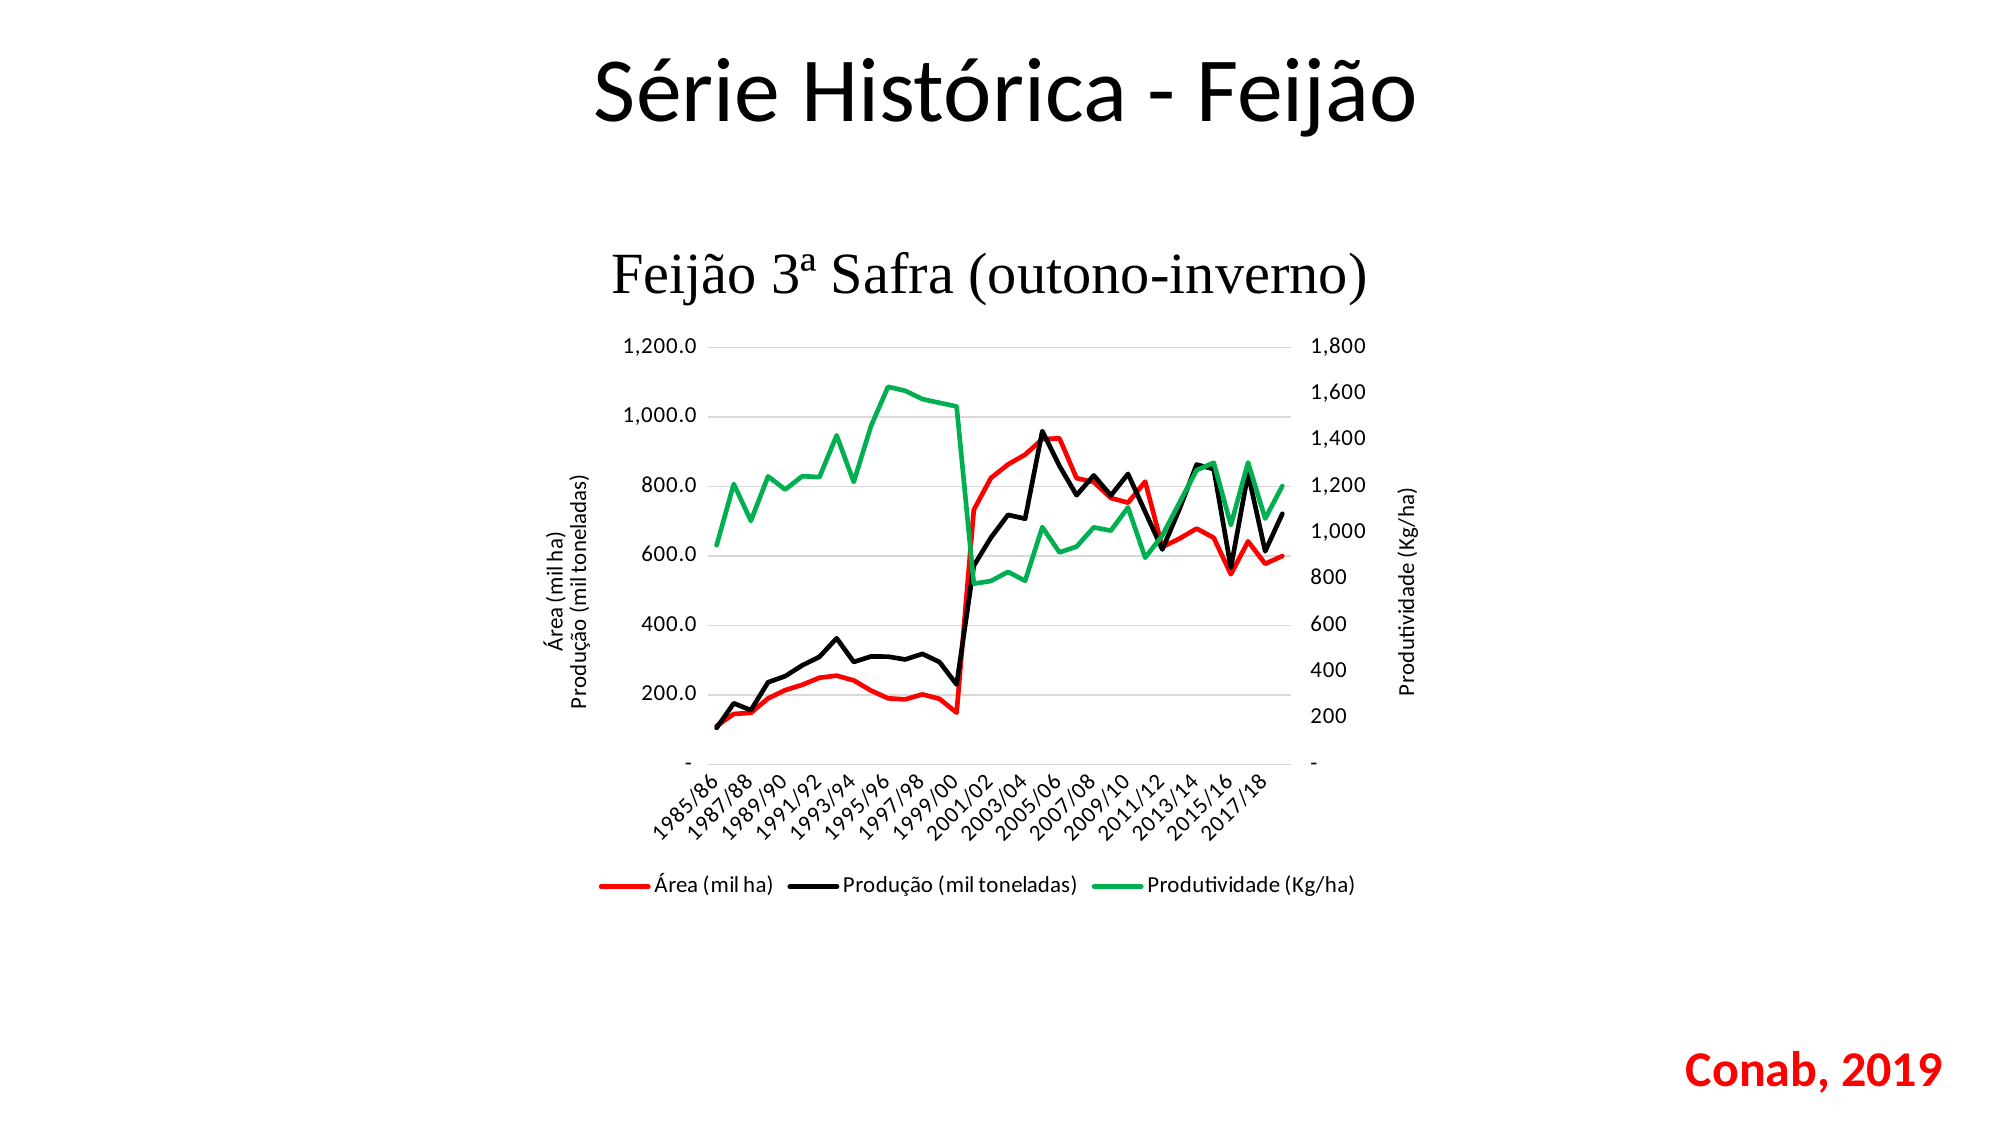

Série Histórica - Feijão
Feijão 3ª Safra (outono-inverno)

### Chart

| Category | Área (mil ha) | Produção (mil toneladas) | Produtividade (Kg/ha) |
|---|---|---|---|
| 1985/86 | 110.9 | 105.0 | 946.7989179440937 |
| 1986/87 | 145.2 | 175.9 | 1211.4325068870523 |
| 1987/88 | 148.3 | 156.0 | 1051.9217801753205 |
| 1988/89 | 190.1 | 236.5 | 1244.082062072593 |
| 1989/90 | 213.9 | 254.0 | 1187.4707807386628 |
| 1990/91 | 229.1 | 285.2 | 1245.0 |
| 1991/92 | 249.6 | 309.7 | 1241.0 |
| 1992/93 | 255.5 | 363.1 | 1421.0 |
| 1993/94 | 241.8 | 295.0 | 1220.0 |
| 1994/95 | 212.7 | 310.8 | 1461.0 |
| 1995/96 | 190.2 | 310.2 | 1631.0 |
| 1996/97 | 187.2 | 302.1 | 1614.0 |
| 1997/98 | 201.6 | 318.204 | 1578.0 |
| 1998/99 | 188.7 | 294.7875 | 1562.0 |
| 1999/00 | 148.8 | 230.031 | 1546.0 |
| 2000/01 | 733.1 | 572.277 | 781.0 |
| 2001/02 | 824.7 | 652.9 | 792.0 |
| 2002/03 | 863.8 | 718.7 | 832.0 |
| 2003/04 | 892.1 | 707.4 | 793.0 |
| 2004/05 | 936.7 | 959.8 | 1025.0 |
| 2005/06 | 939.0 | 859.7 | 916.0 |
| 2006/07 | 824.2679999999999 | 775.2 | 940.7221680327273 |
| 2007/08 | 813.0 | 832.3 | 1024.0 |
| 2008/09 | 767.1 | 774.5 | 1010.0 |
| 2009/10 | 753.8 | 836.6 | 1110.0 |
| 2010/11  | 814.2 | 727.4 | 893.0 |
| 2011/12 | 626.05 | 619.0 | 989.0 |
| 2012/13 | 650.4 | 735.3 | 1130.5868696186963 |
| 2013/14 | 679.3 | 863.4 | 1270.847342852937 |
| 2014/15 | 652.5 | 850.5 | 1303.4419923371647 |
| 2015/16 | 547.7 | 566.6 | 1034.1234252327913 |
| 2016/17 | 642.4 | 837.7 | 1304.089508094645 |
| 2017/18 | 577.8 | 613.8 | 1062.0787469712704 |
| 2018/19* | 600.0 | 721.5 | 1202.5535 |
Conab, 2019